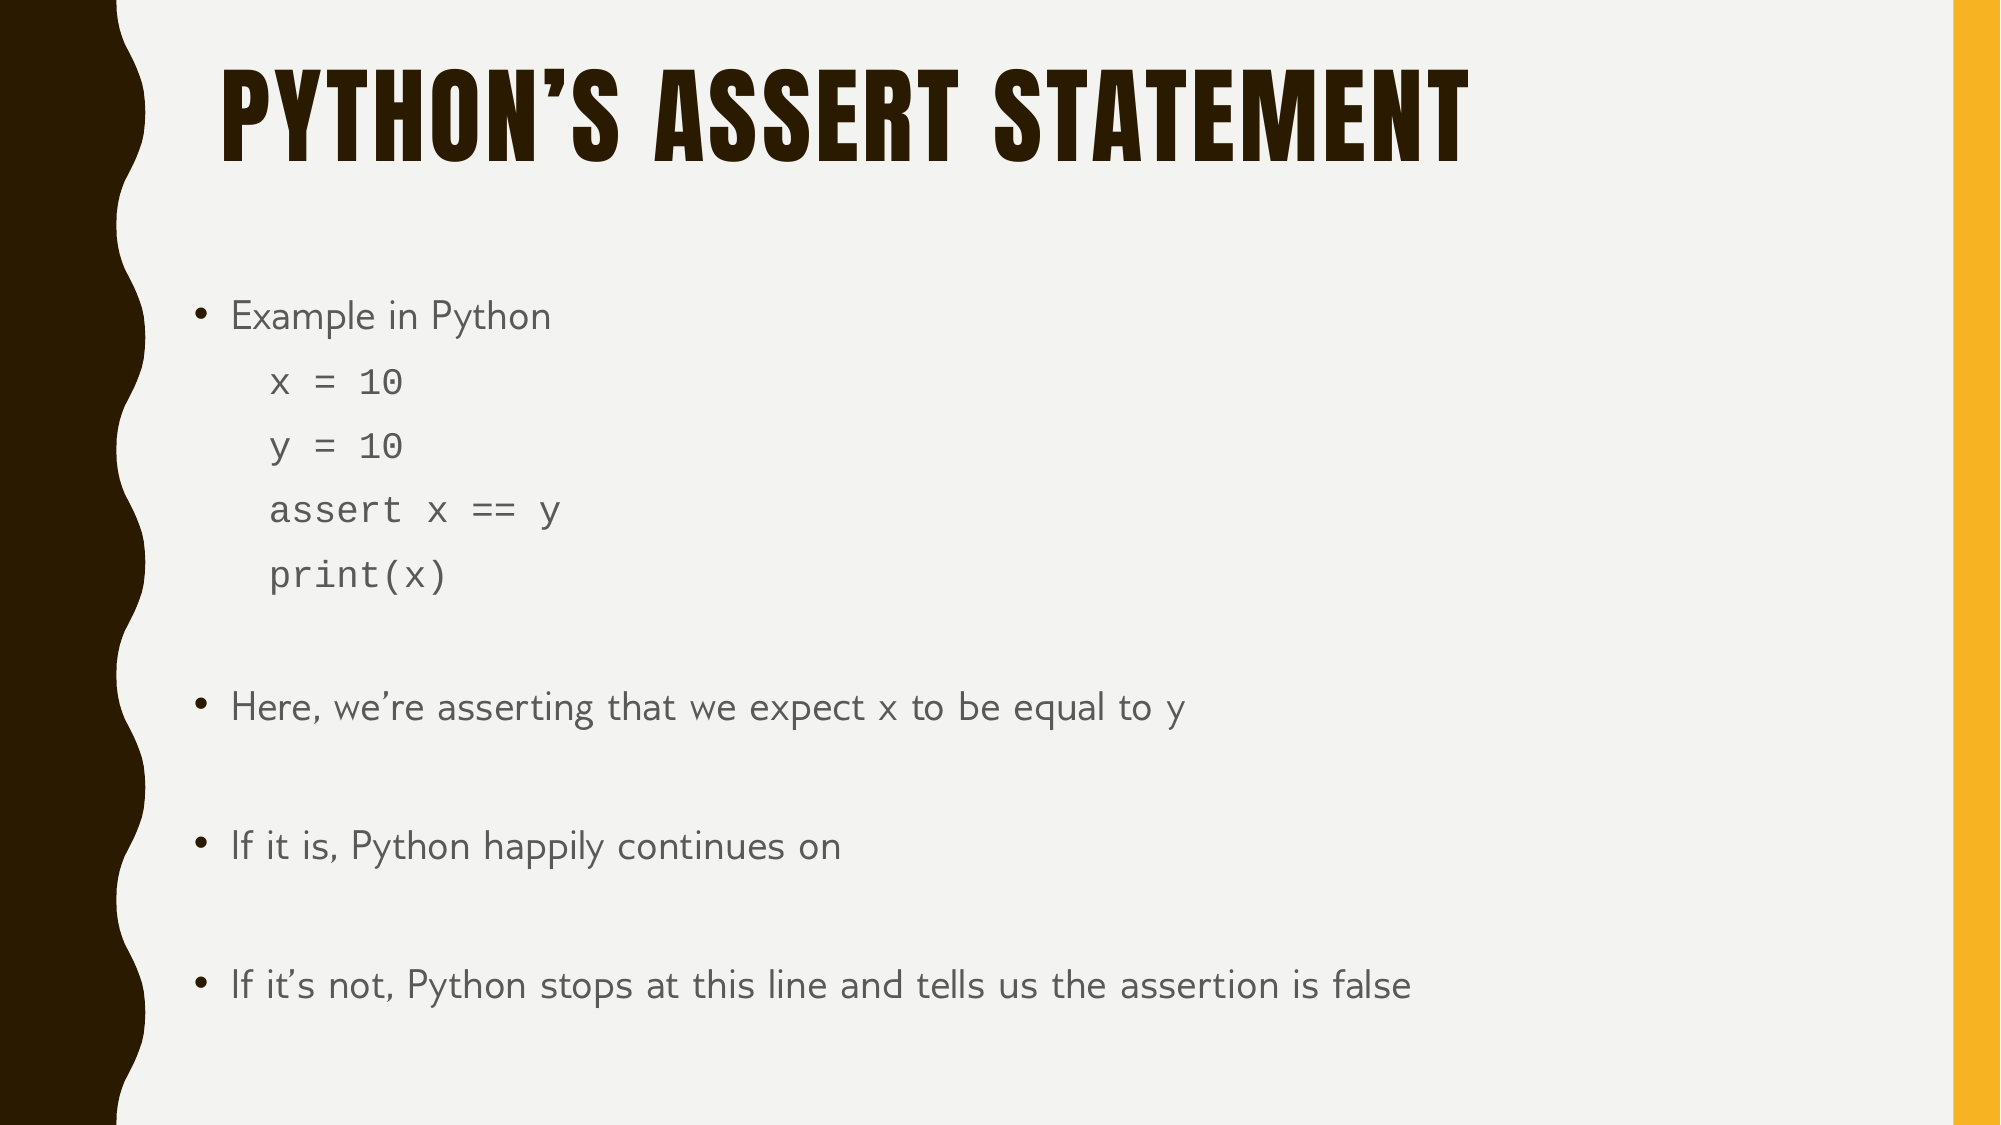

# Python’s Assert statement
Example in Python
x = 10
y = 10
assert x == y
print(x)

Here, we’re asserting that we expect x to be equal to y

If it is, Python happily continues on

If it’s not, Python stops at this line and tells us the assertion is false